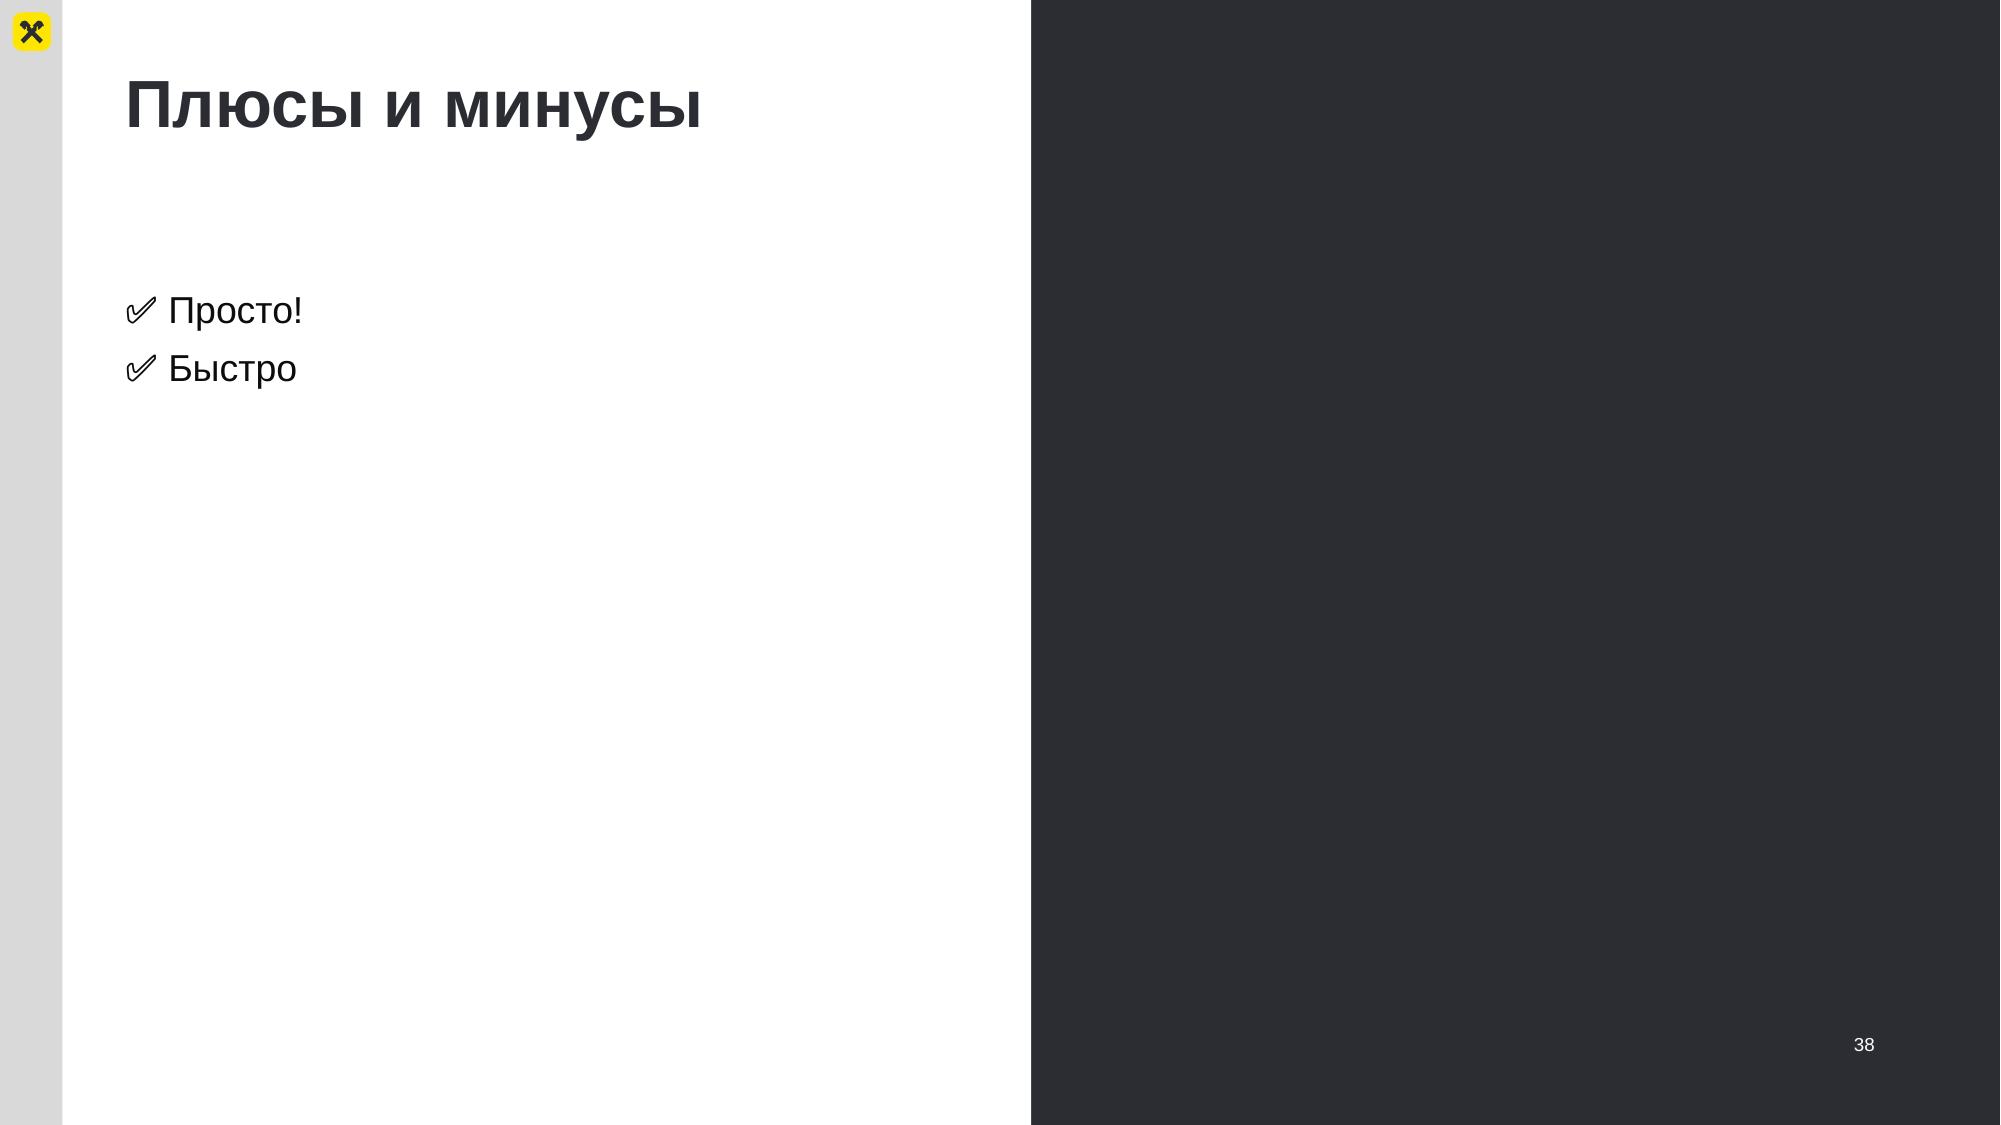

# Плюсы и минусы
✅ Просто!
✅ Быстро
38